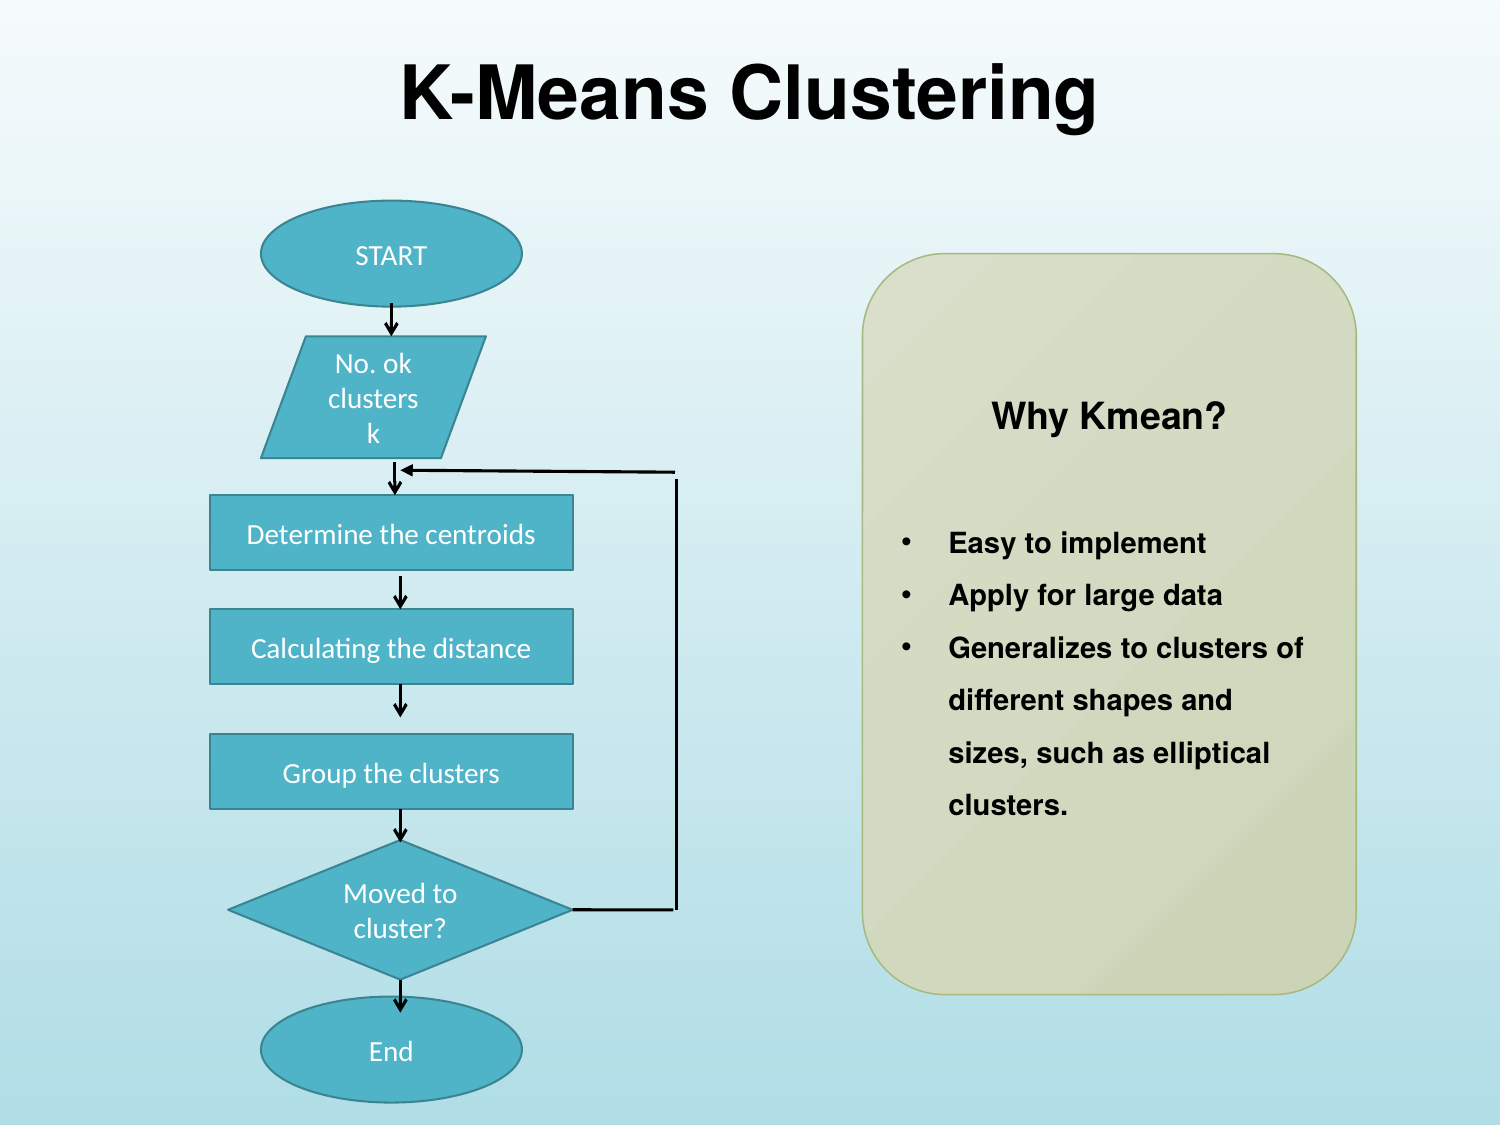

K-Means Clustering
START
Why Kmean?

Easy to implement
Apply for large data
Generalizes to clusters of different shapes and sizes, such as elliptical clusters.

No. ok clusters k
Determine the centroids
Calculating the distance
Group the clusters
Moved to cluster?
End